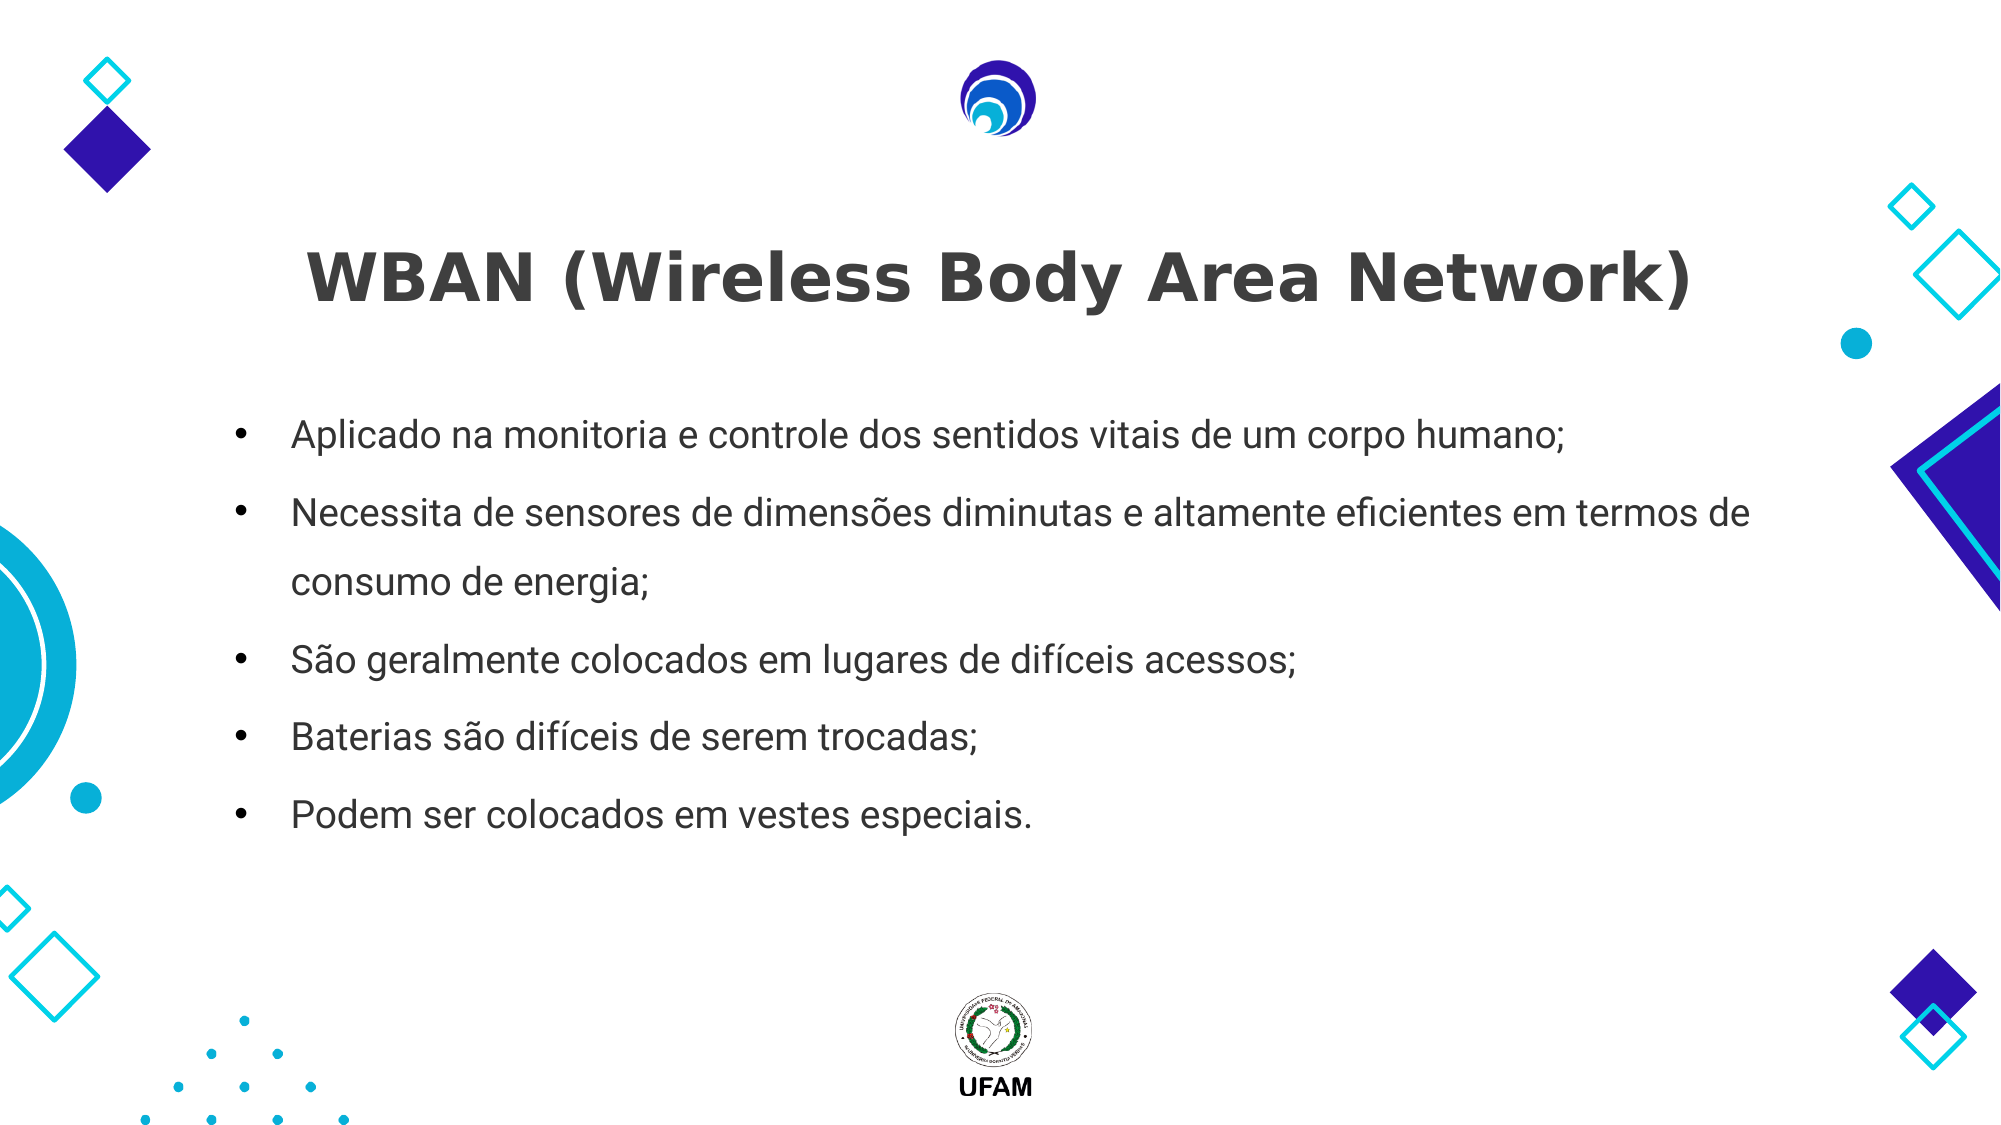

# WBAN (Wireless Body Area Network)
Aplicado na monitoria e controle dos sentidos vitais de um corpo humano;
Necessita de sensores de dimensões diminutas e altamente eficientes em termos de consumo de energia;
São geralmente colocados em lugares de difíceis acessos;
Baterias são difíceis de serem trocadas;
Podem ser colocados em vestes especiais.